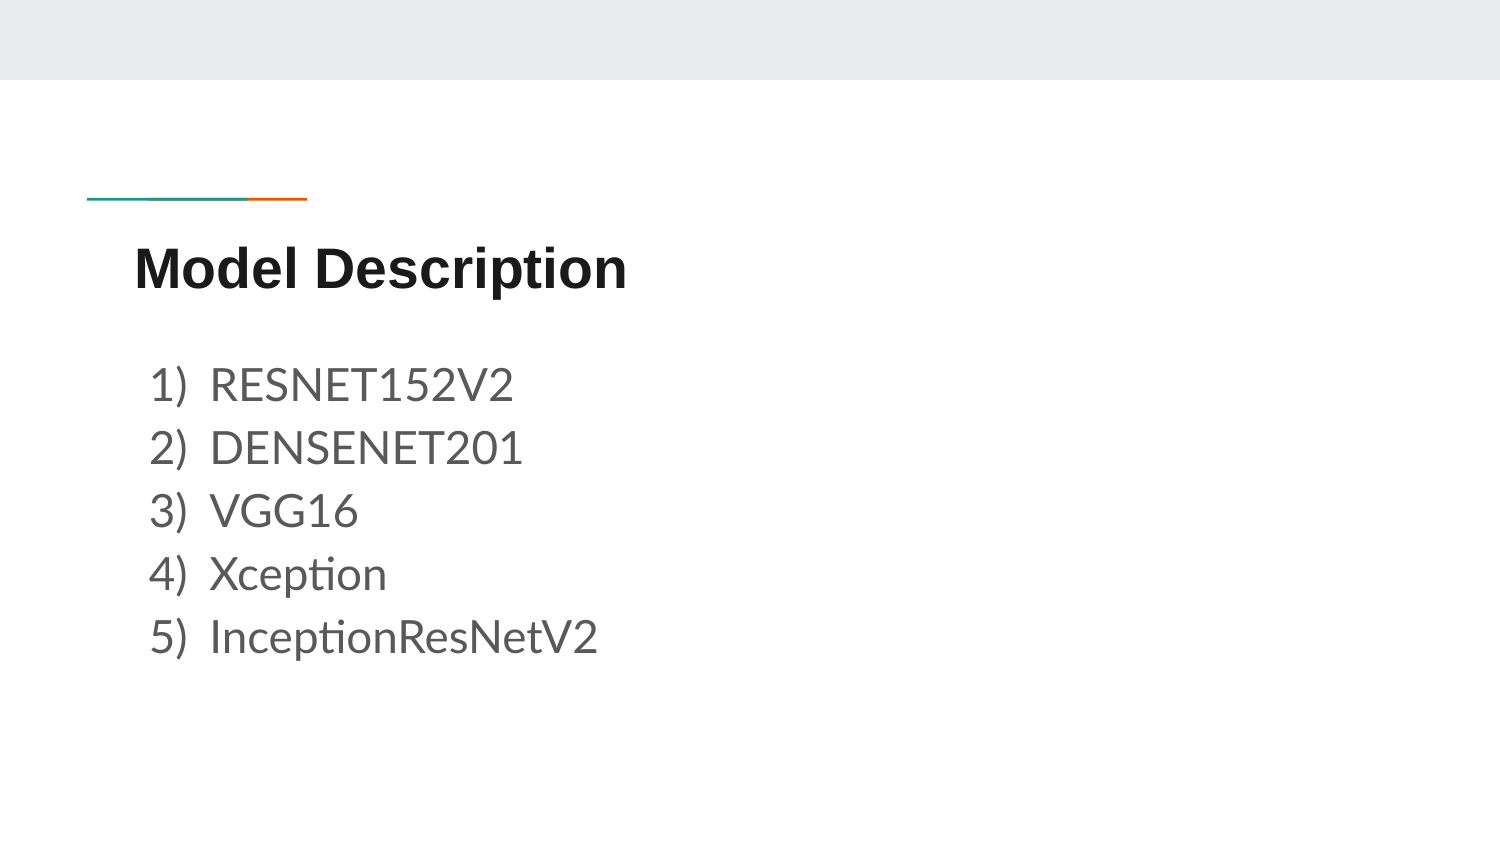

# Model Description
RESNET152V2
DENSENET201
VGG16
Xception
InceptionResNetV2